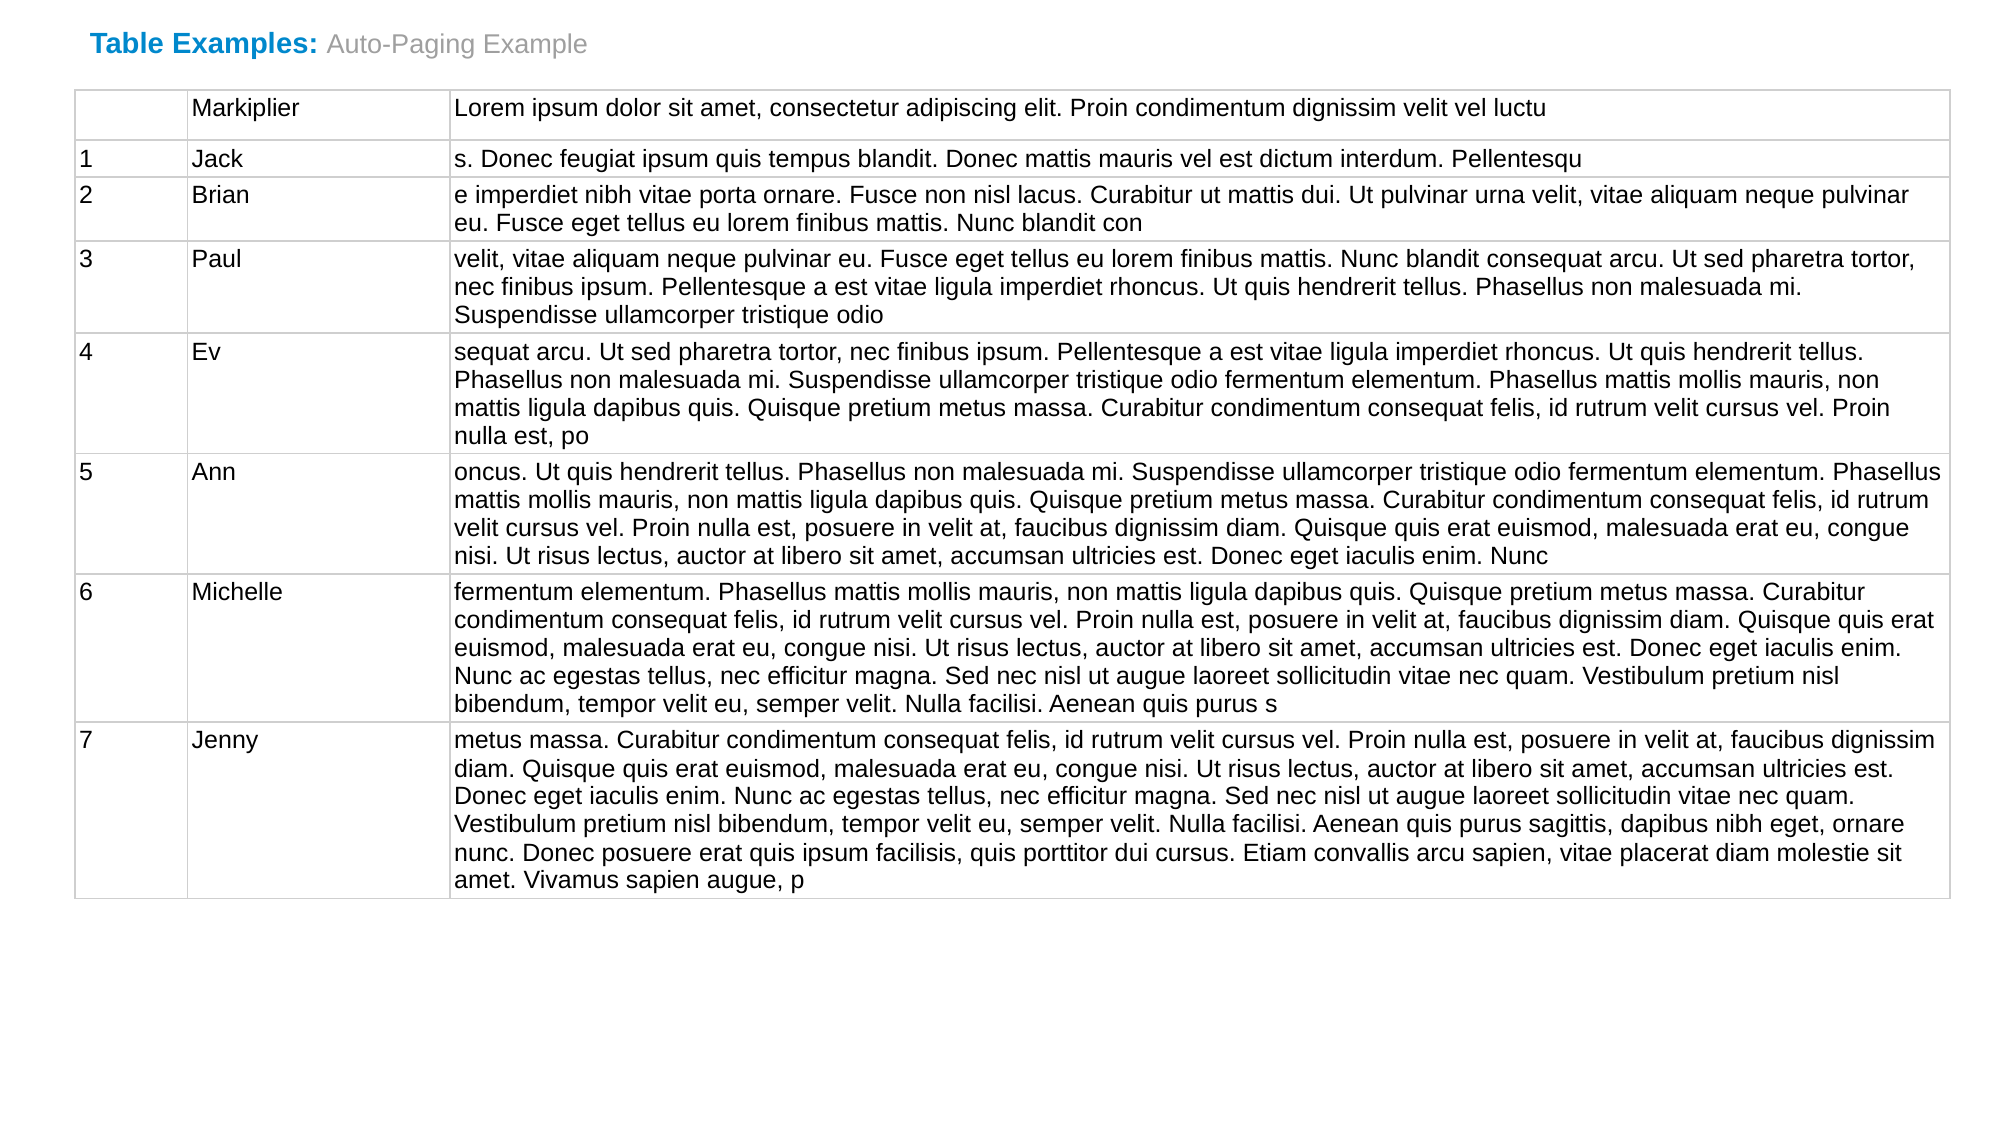

Table Examples: Auto-Paging Example
|  | Markiplier | Lorem ipsum dolor sit amet, consectetur adipiscing elit. Proin condimentum dignissim velit vel luctu |
| --- | --- | --- |
| 1 | Jack | s. Donec feugiat ipsum quis tempus blandit. Donec mattis mauris vel est dictum interdum. Pellentesqu |
| 2 | Brian | e imperdiet nibh vitae porta ornare. Fusce non nisl lacus. Curabitur ut mattis dui. Ut pulvinar urna velit, vitae aliquam neque pulvinar eu. Fusce eget tellus eu lorem finibus mattis. Nunc blandit con |
| 3 | Paul | velit, vitae aliquam neque pulvinar eu. Fusce eget tellus eu lorem finibus mattis. Nunc blandit consequat arcu. Ut sed pharetra tortor, nec finibus ipsum. Pellentesque a est vitae ligula imperdiet rhoncus. Ut quis hendrerit tellus. Phasellus non malesuada mi. Suspendisse ullamcorper tristique odio |
| 4 | Ev | sequat arcu. Ut sed pharetra tortor, nec finibus ipsum. Pellentesque a est vitae ligula imperdiet rhoncus. Ut quis hendrerit tellus. Phasellus non malesuada mi. Suspendisse ullamcorper tristique odio fermentum elementum. Phasellus mattis mollis mauris, non mattis ligula dapibus quis. Quisque pretium metus massa. Curabitur condimentum consequat felis, id rutrum velit cursus vel. Proin nulla est, po |
| 5 | Ann | oncus. Ut quis hendrerit tellus. Phasellus non malesuada mi. Suspendisse ullamcorper tristique odio fermentum elementum. Phasellus mattis mollis mauris, non mattis ligula dapibus quis. Quisque pretium metus massa. Curabitur condimentum consequat felis, id rutrum velit cursus vel. Proin nulla est, posuere in velit at, faucibus dignissim diam. Quisque quis erat euismod, malesuada erat eu, congue nisi. Ut risus lectus, auctor at libero sit amet, accumsan ultricies est. Donec eget iaculis enim. Nunc |
| 6 | Michelle | fermentum elementum. Phasellus mattis mollis mauris, non mattis ligula dapibus quis. Quisque pretium metus massa. Curabitur condimentum consequat felis, id rutrum velit cursus vel. Proin nulla est, posuere in velit at, faucibus dignissim diam. Quisque quis erat euismod, malesuada erat eu, congue nisi. Ut risus lectus, auctor at libero sit amet, accumsan ultricies est. Donec eget iaculis enim. Nunc ac egestas tellus, nec efficitur magna. Sed nec nisl ut augue laoreet sollicitudin vitae nec quam. Vestibulum pretium nisl bibendum, tempor velit eu, semper velit. Nulla facilisi. Aenean quis purus s |
| 7 | Jenny | metus massa. Curabitur condimentum consequat felis, id rutrum velit cursus vel. Proin nulla est, posuere in velit at, faucibus dignissim diam. Quisque quis erat euismod, malesuada erat eu, congue nisi. Ut risus lectus, auctor at libero sit amet, accumsan ultricies est. Donec eget iaculis enim. Nunc ac egestas tellus, nec efficitur magna. Sed nec nisl ut augue laoreet sollicitudin vitae nec quam. Vestibulum pretium nisl bibendum, tempor velit eu, semper velit. Nulla facilisi. Aenean quis purus sagittis, dapibus nibh eget, ornare nunc. Donec posuere erat quis ipsum facilisis, quis porttitor dui cursus. Etiam convallis arcu sapien, vitae placerat diam molestie sit amet. Vivamus sapien augue, p |